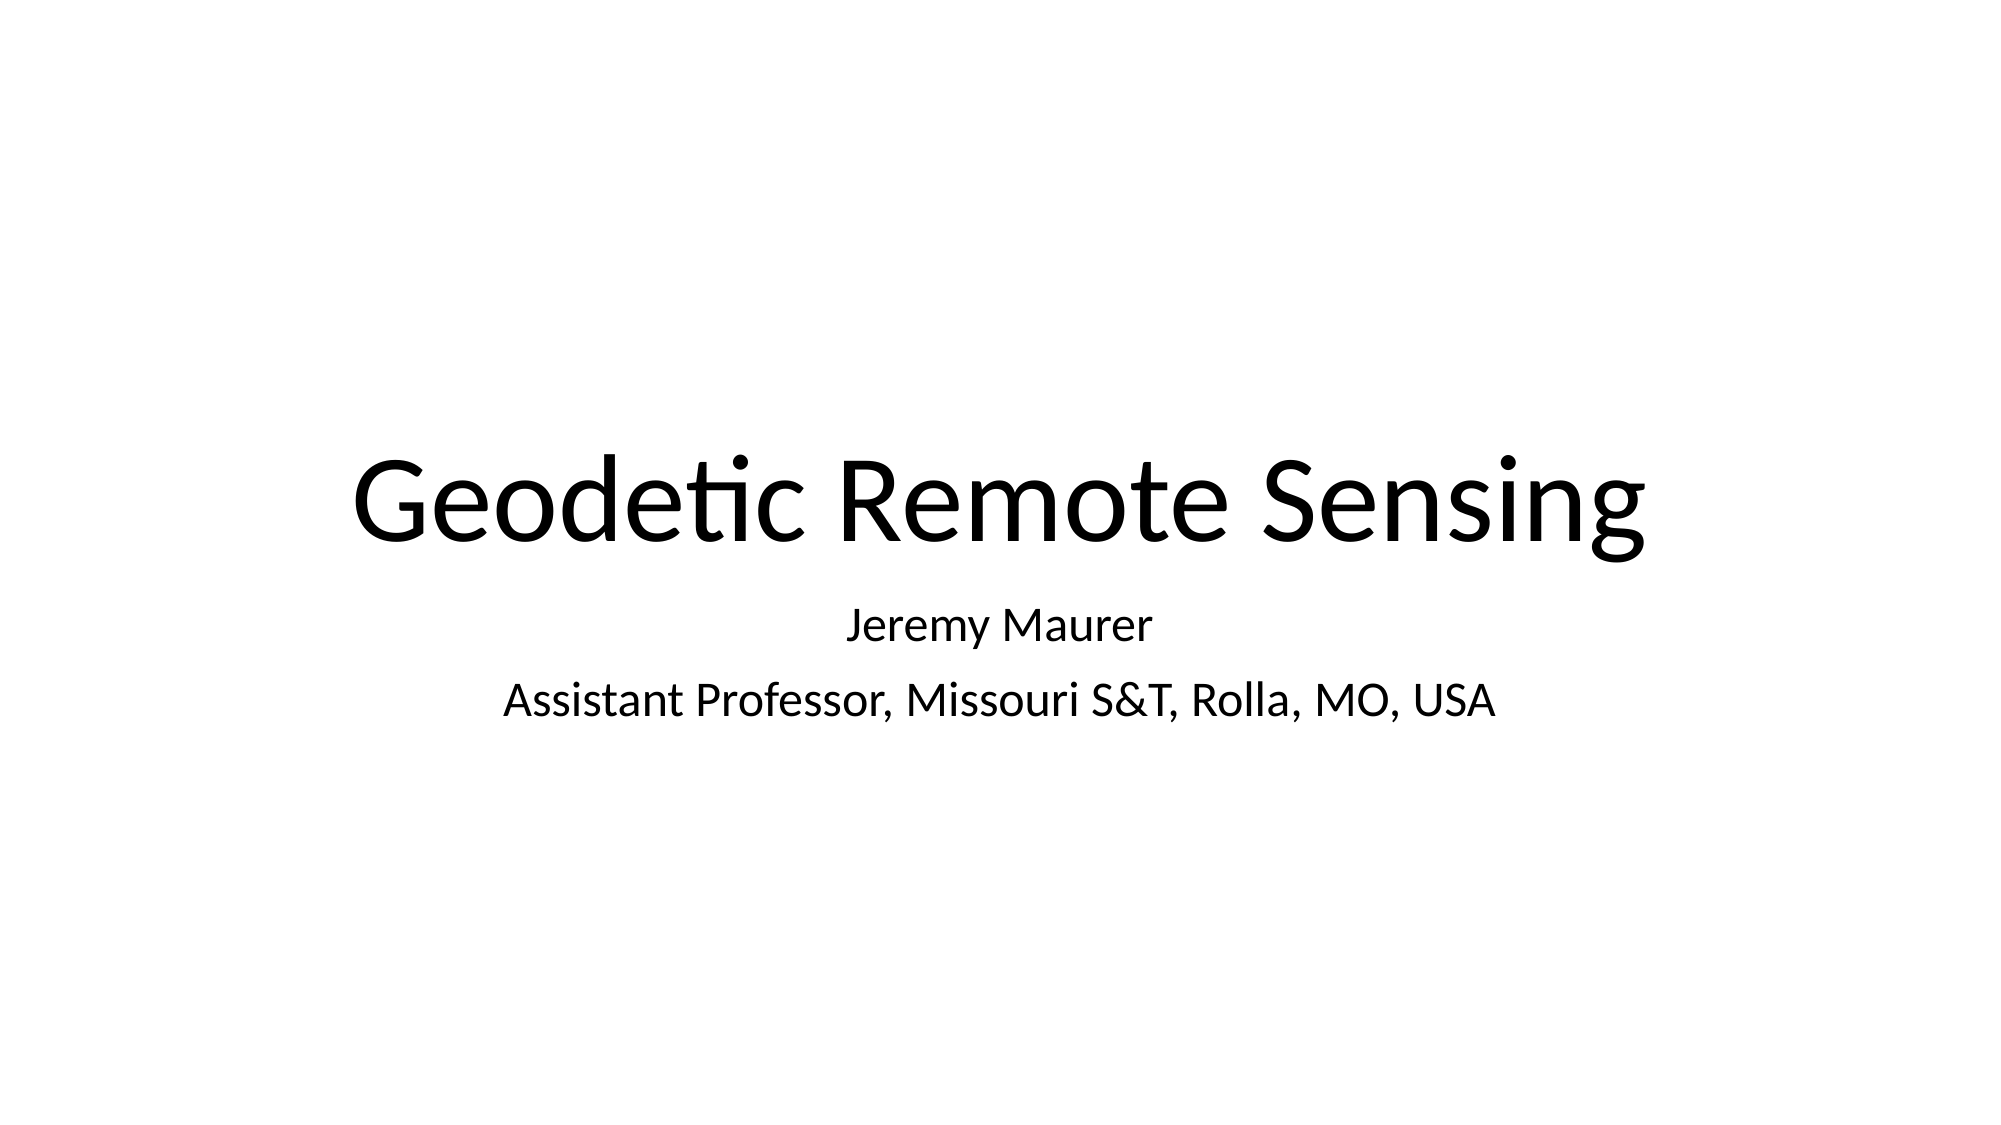

# Geodetic Remote Sensing
Jeremy Maurer
Assistant Professor, Missouri S&T, Rolla, MO, USA